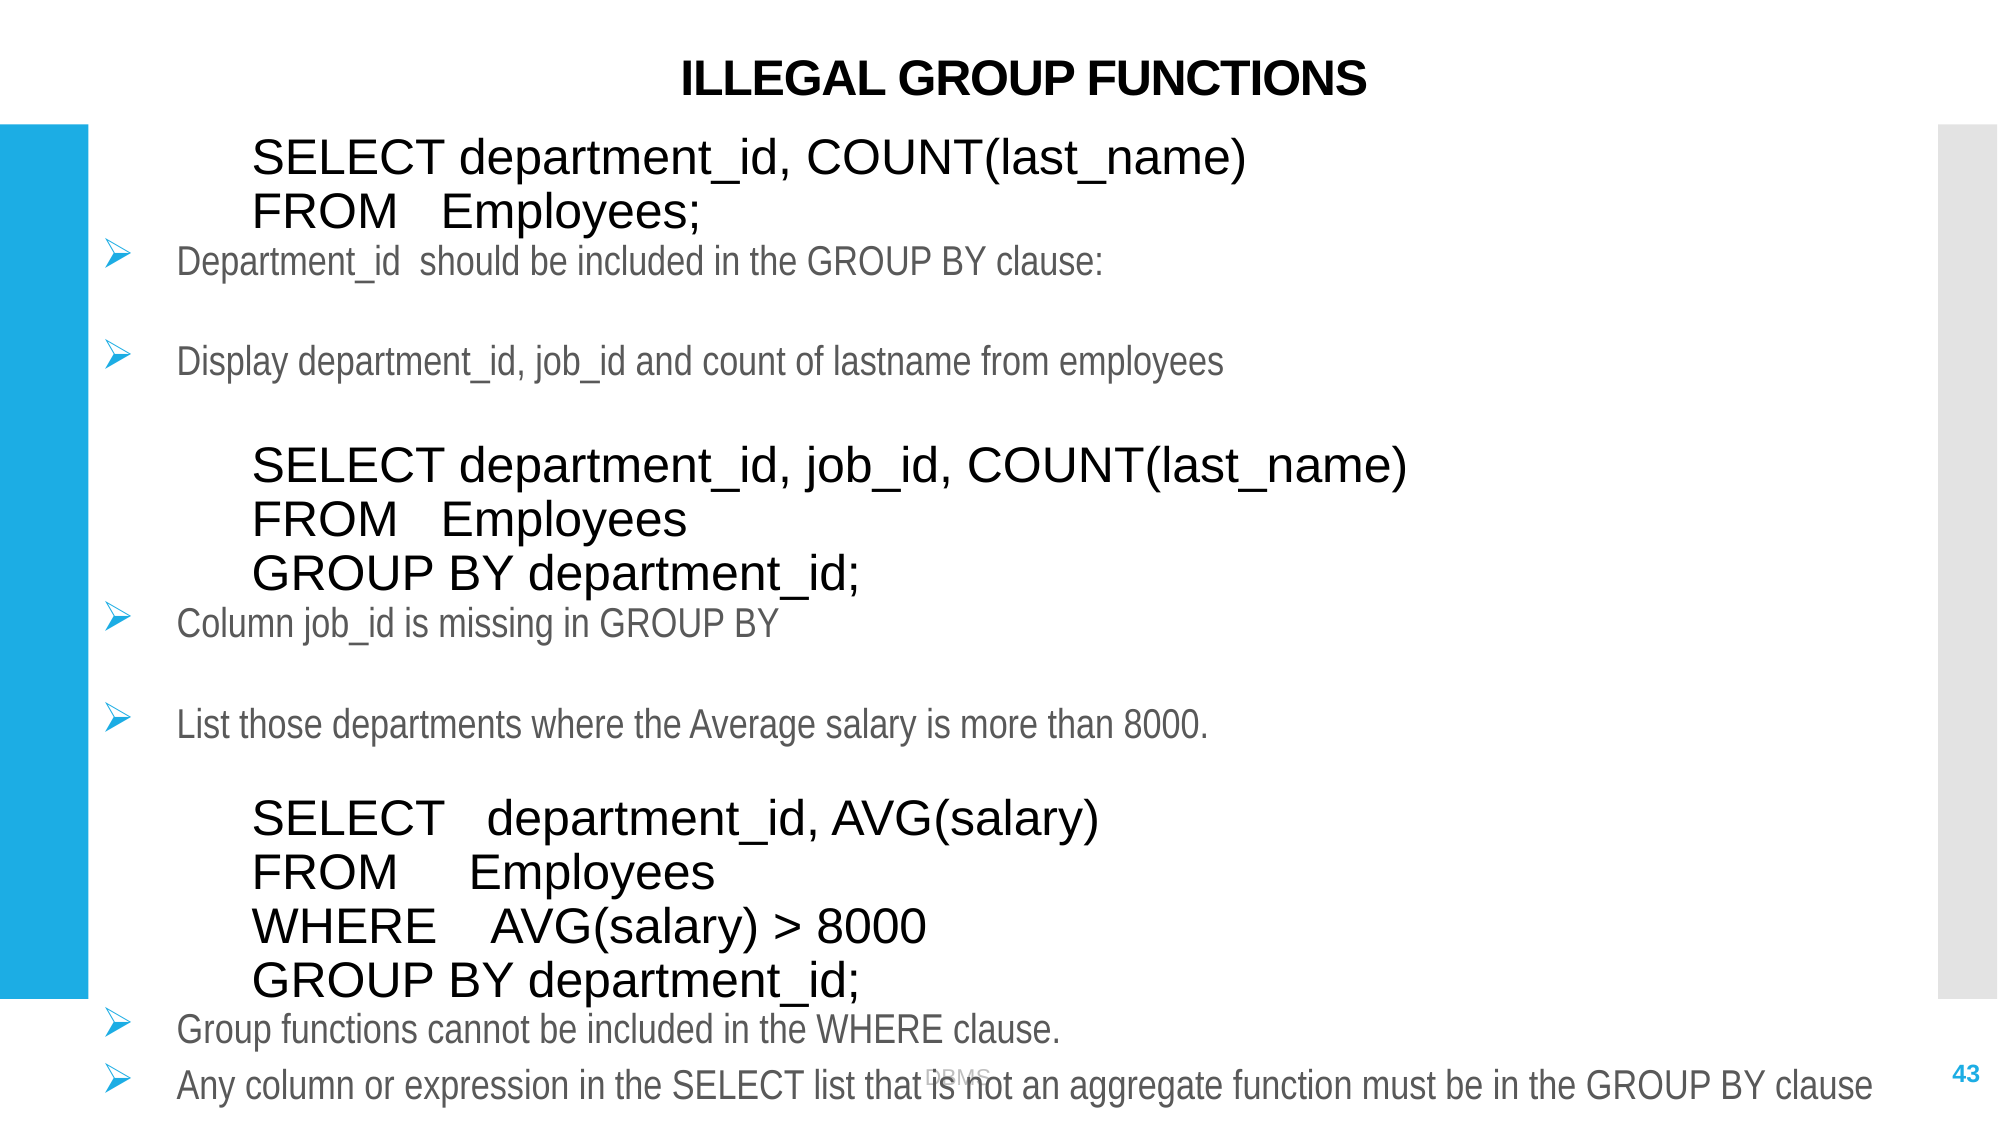

# ILLEGAL GROUP FUNCTIONS
	SELECT department_id, COUNT(last_name)
	FROM   Employees;
Department_id  should be included in the GROUP BY clause:

Display department_id, job_id and count of lastname from employees

	SELECT department_id, job_id, COUNT(last_name)
	FROM   Employees
	GROUP BY department_id;
Column job_id is missing in GROUP BY

List those departments where the Average salary is more than 8000.

	SELECT   department_id, AVG(salary)
	FROM     Employees
	WHERE    AVG(salary) > 8000
	GROUP BY department_id;
Group functions cannot be included in the WHERE clause.
Any column or expression in the SELECT list that is not an aggregate function must be in the GROUP BY clause

43
DBMS